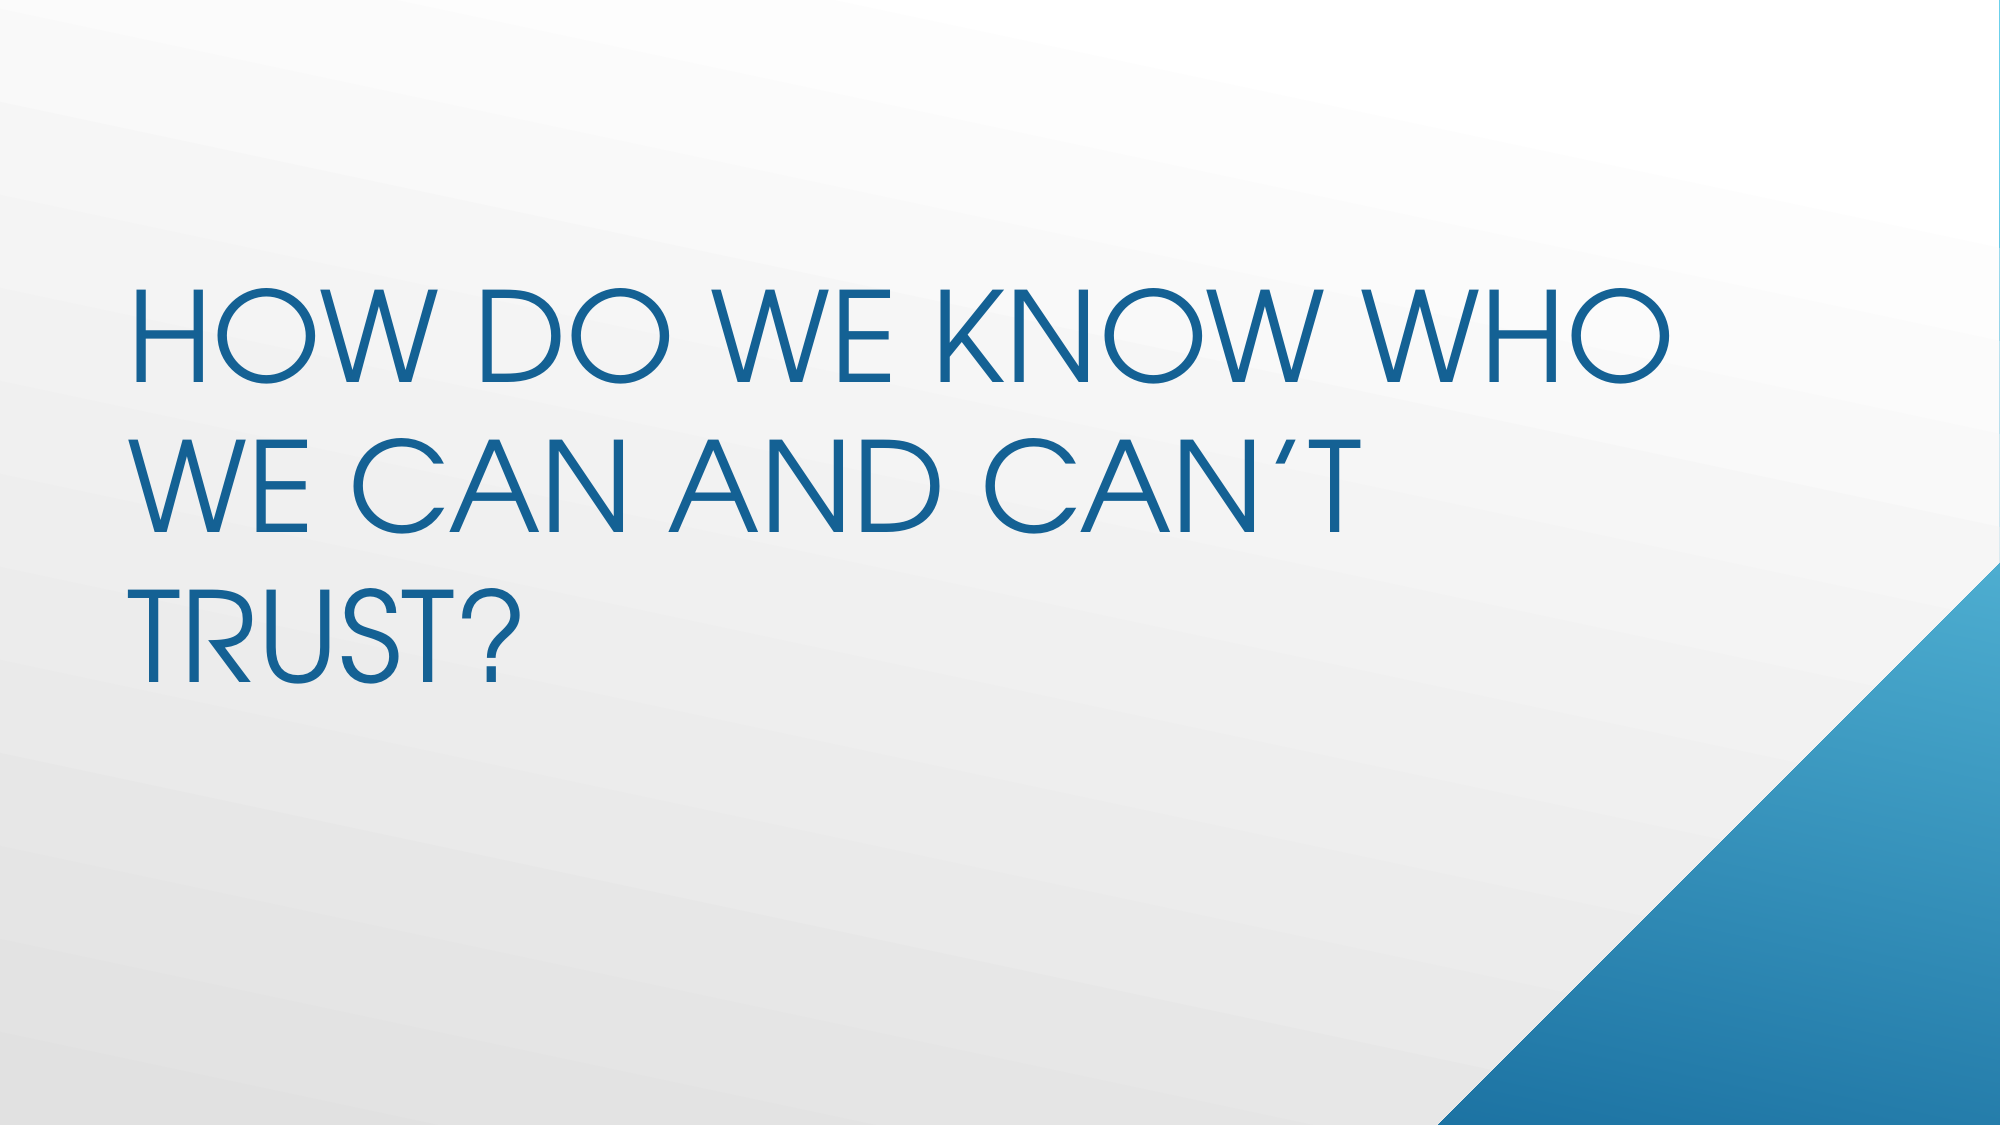

# How do we know who we can and can’t trust?